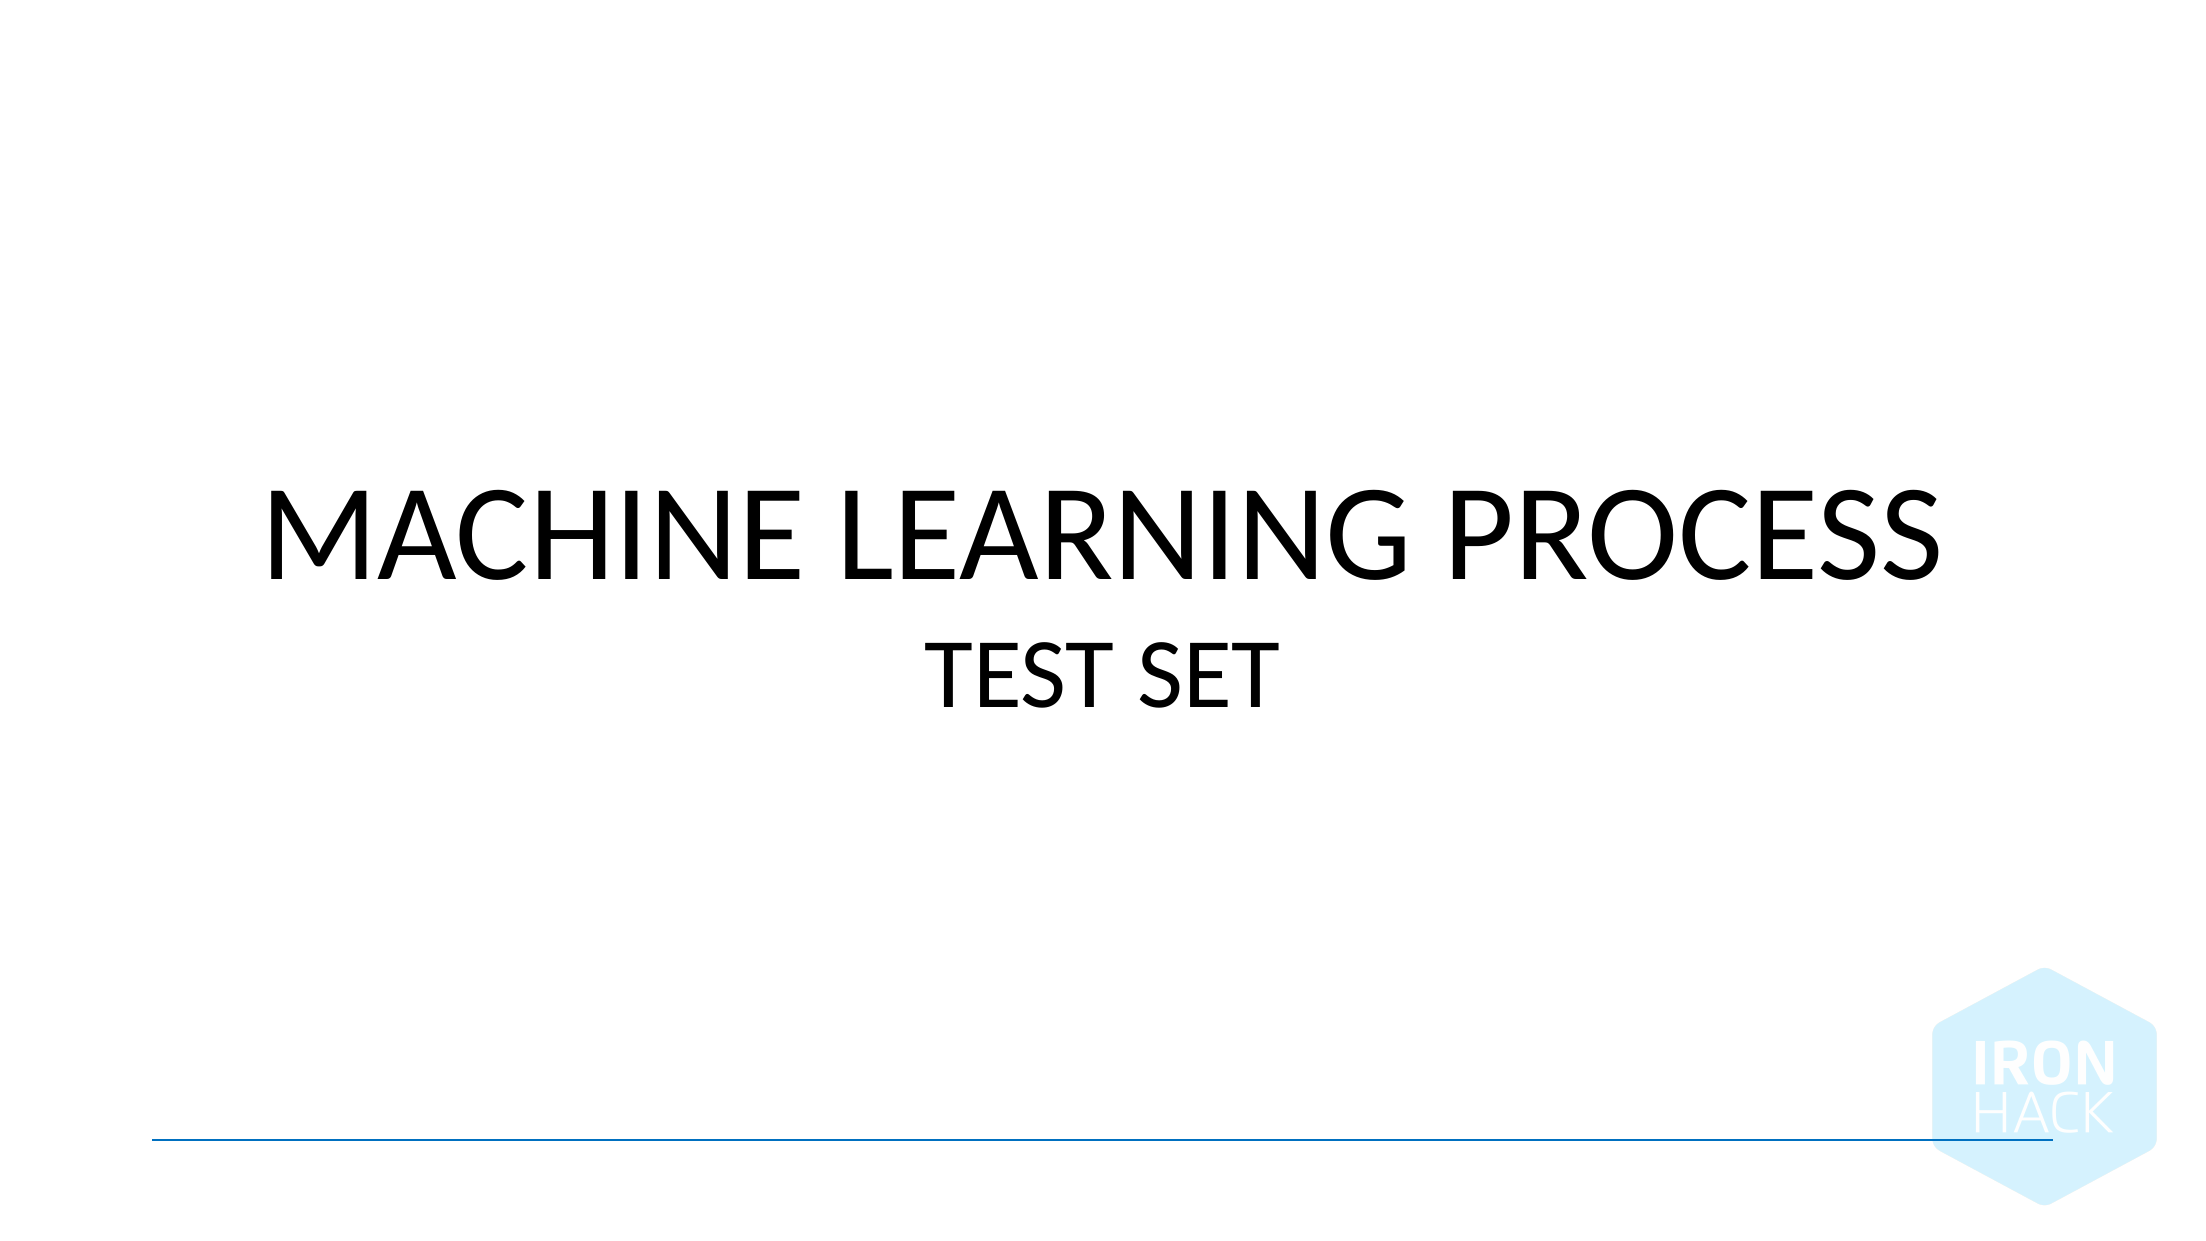

Machine learning process
TEST SET
August 14, 2024 |
52